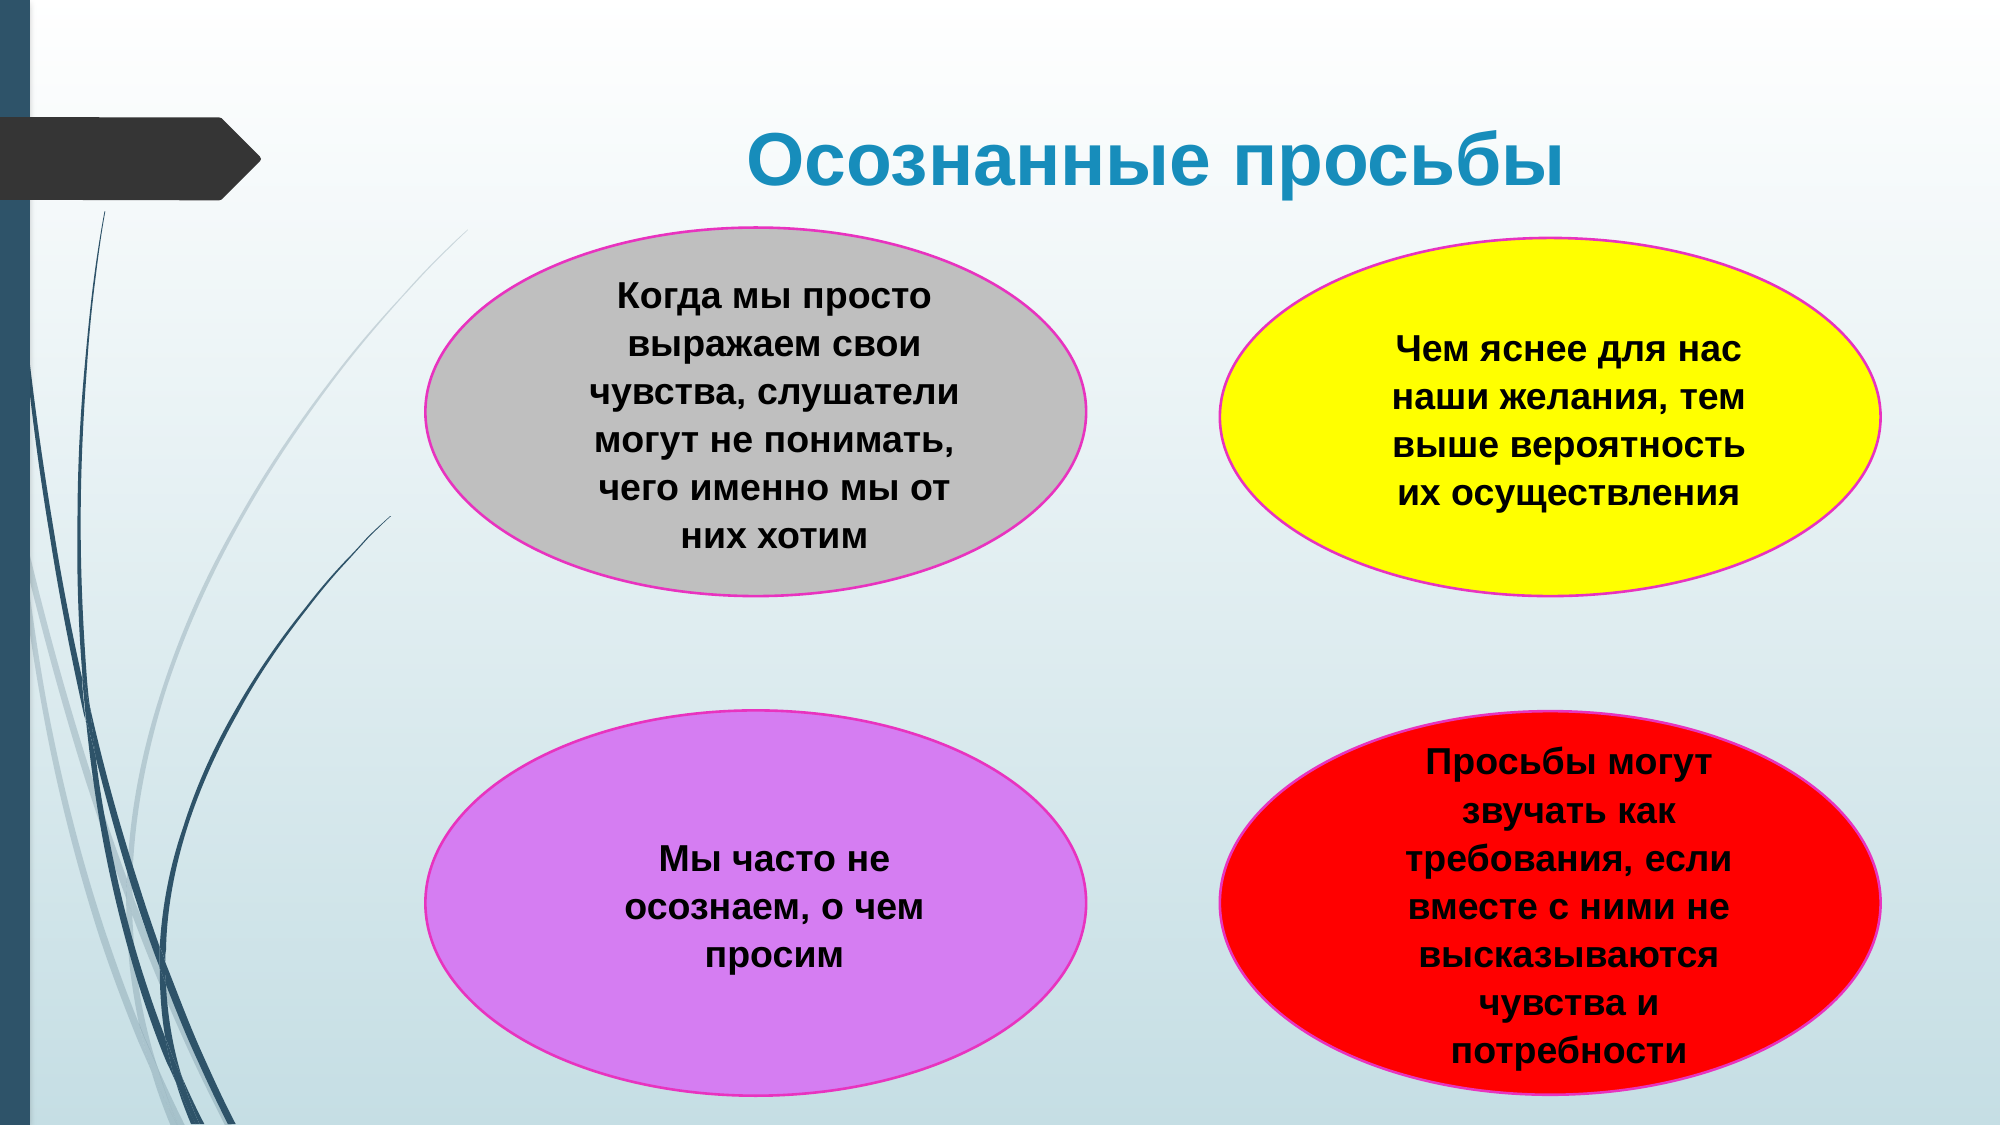

# Осознанные просьбы
Когда мы просто выражаем свои чувства, слушатели могут не понимать, чего именно мы от них хотим
Чем яснее для нас наши желания, тем выше вероятность их осуществления
Мы часто не осознаем, о чем просим
Просьбы могут звучать как требования, если вместе с ними не высказываются чувства и потребности